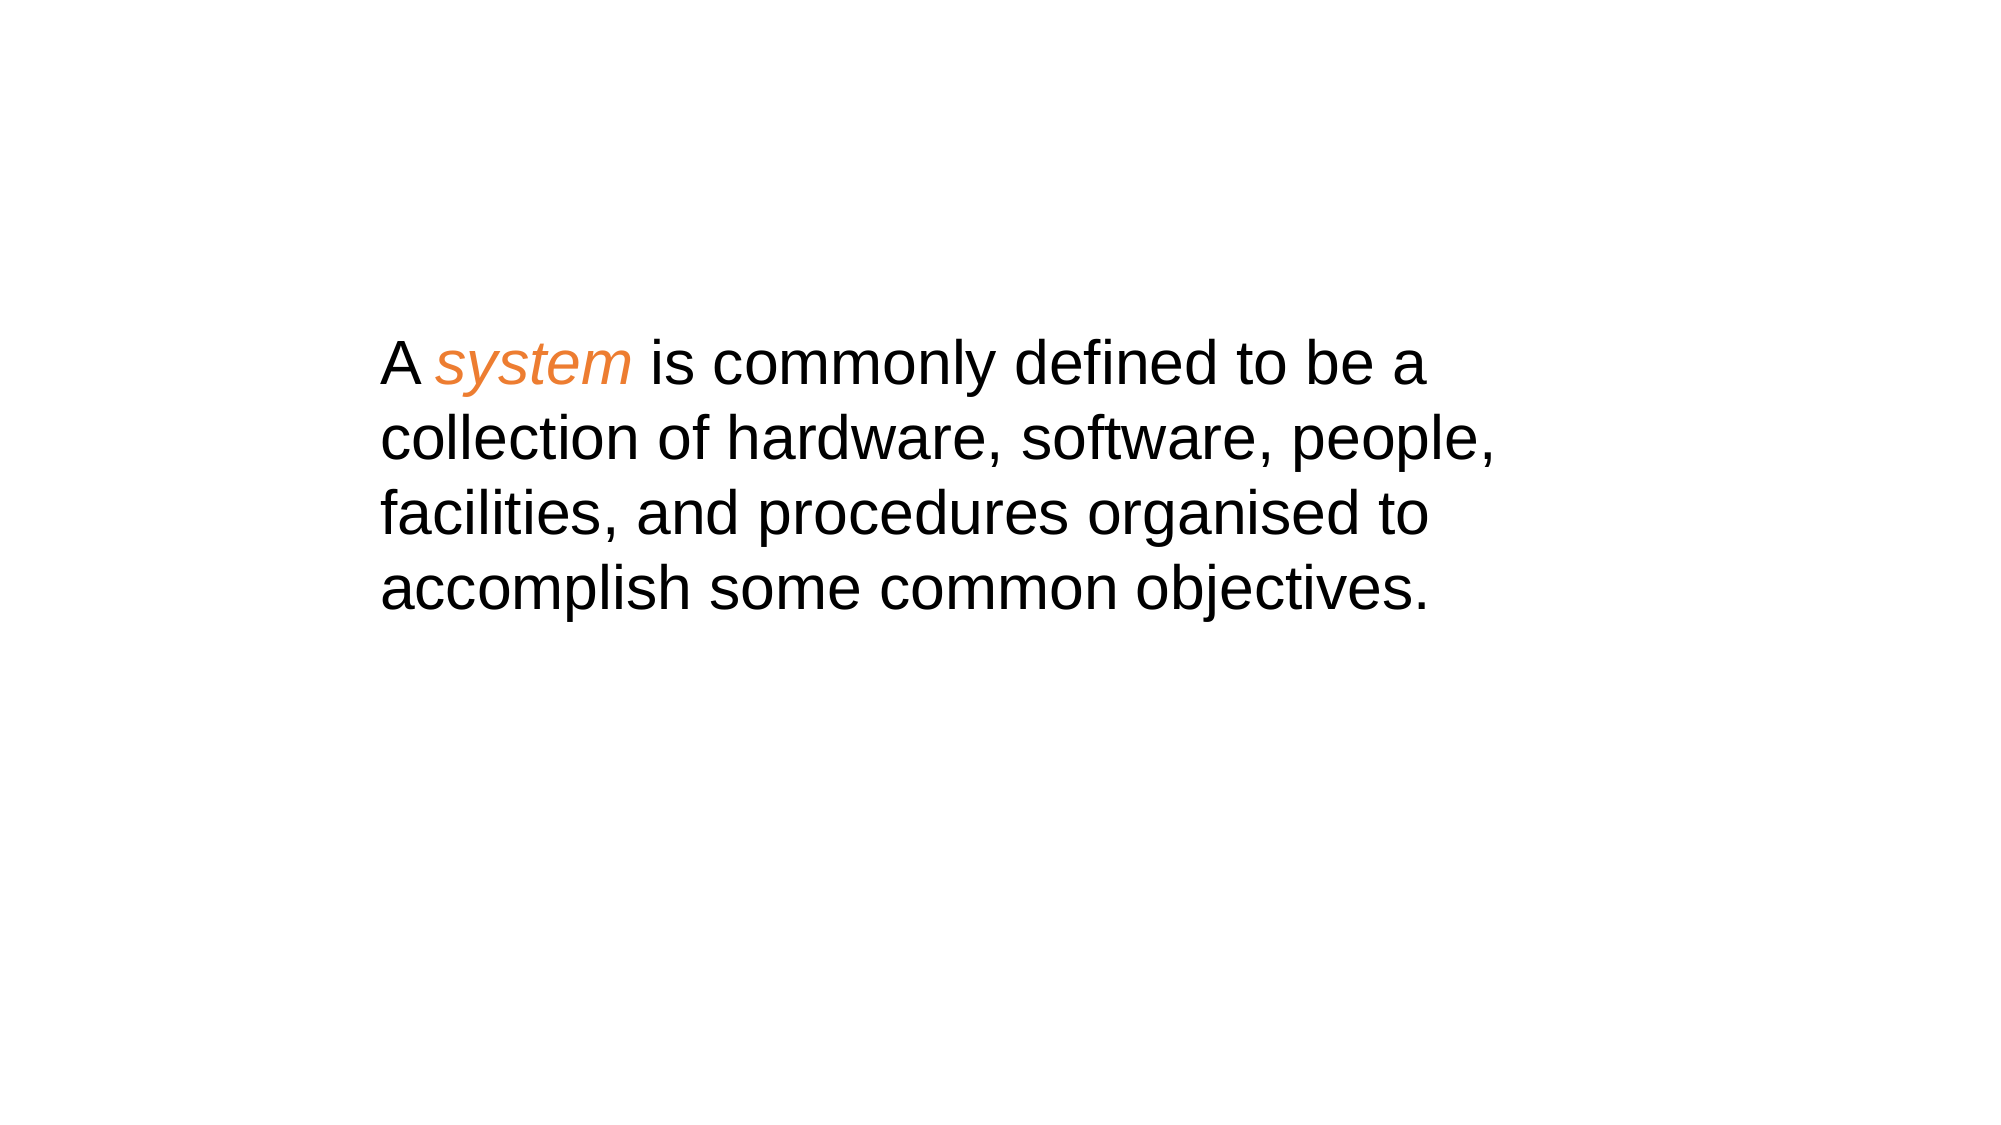

A system is commonly defined to be a collection of hardware, software, people, facilities, and procedures organised to accomplish some common objectives.